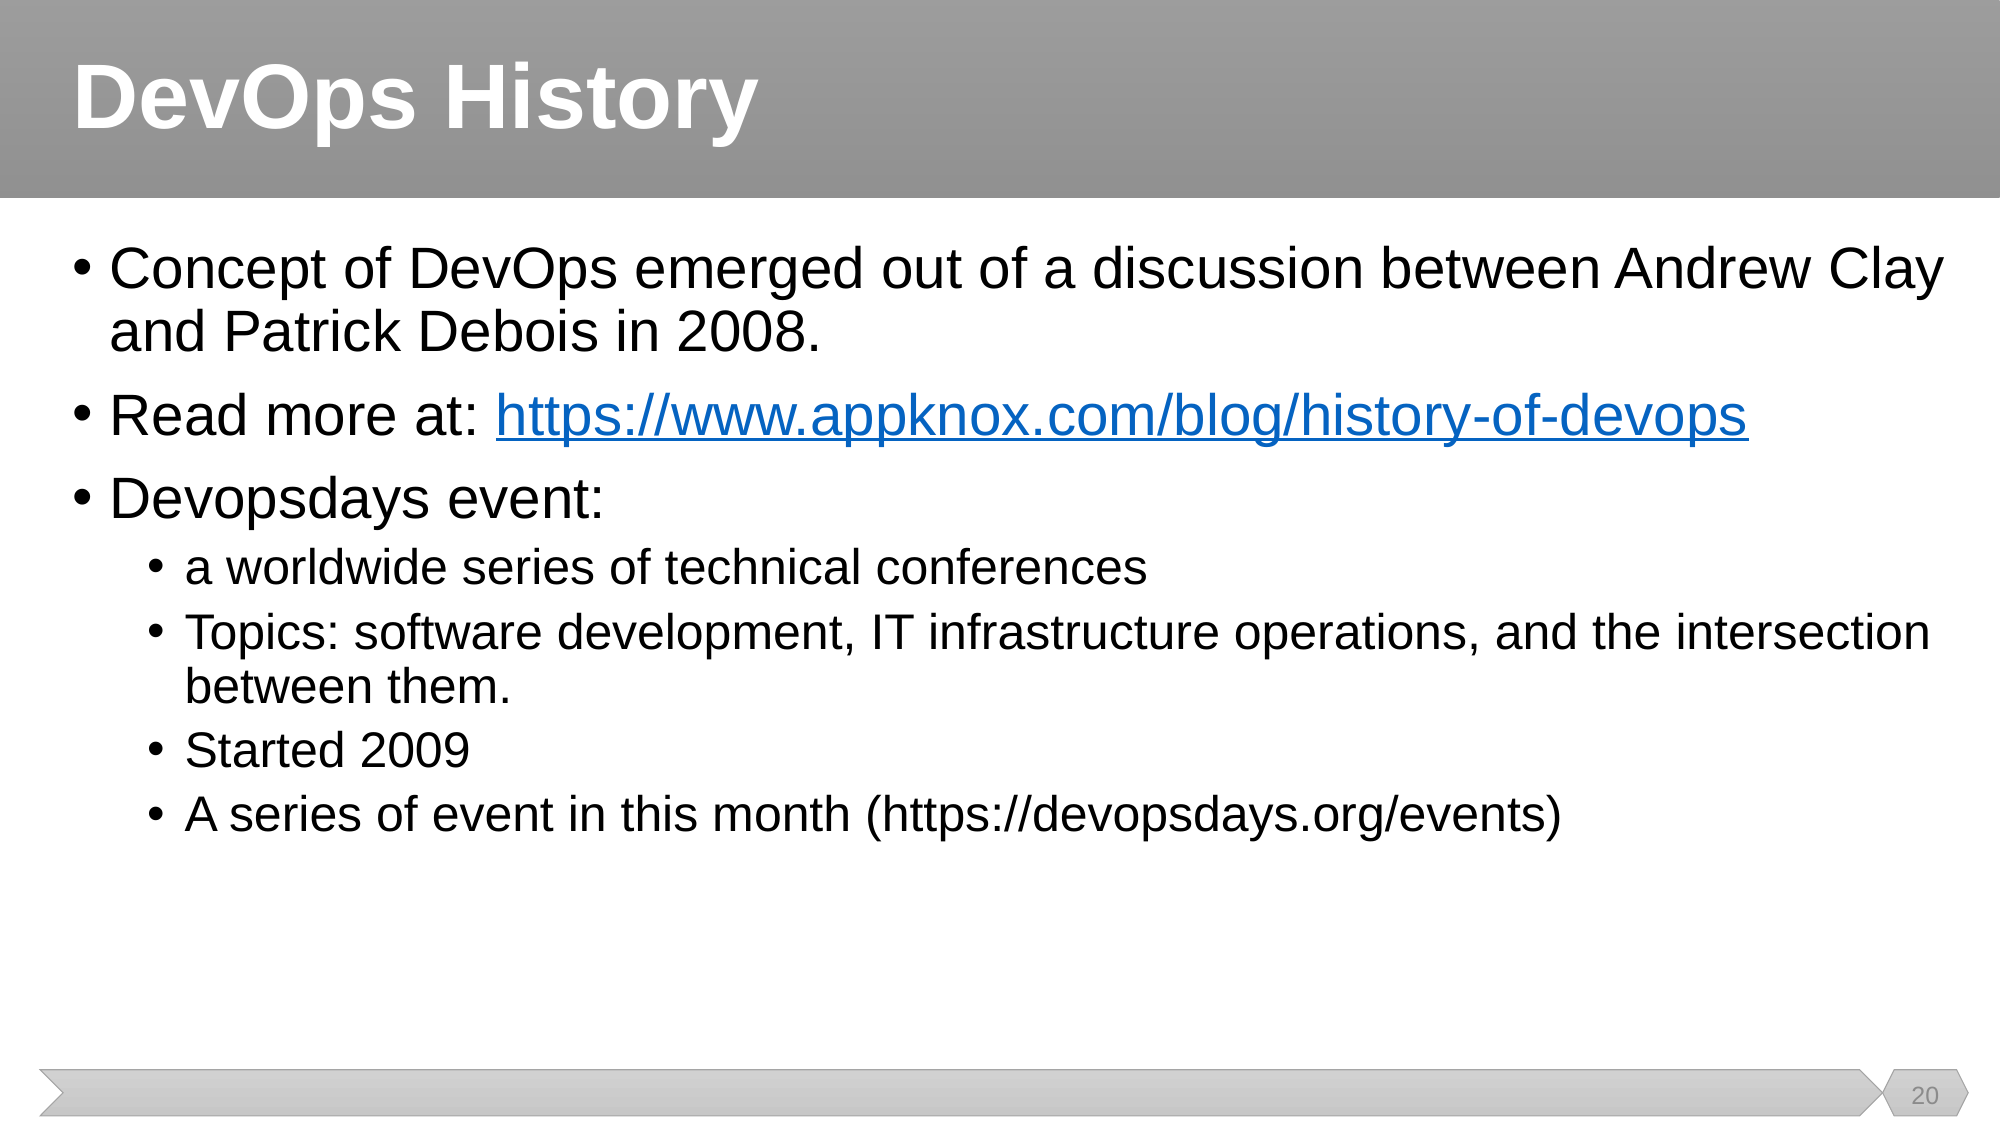

# DevOps History
Concept of DevOps emerged out of a discussion between Andrew Clay and Patrick Debois in 2008.
Read more at: https://www.appknox.com/blog/history-of-devops
Devopsdays event:
a worldwide series of technical conferences
Topics: software development, IT infrastructure operations, and the intersection between them.
Started 2009
A series of event in this month (https://devopsdays.org/events)
20